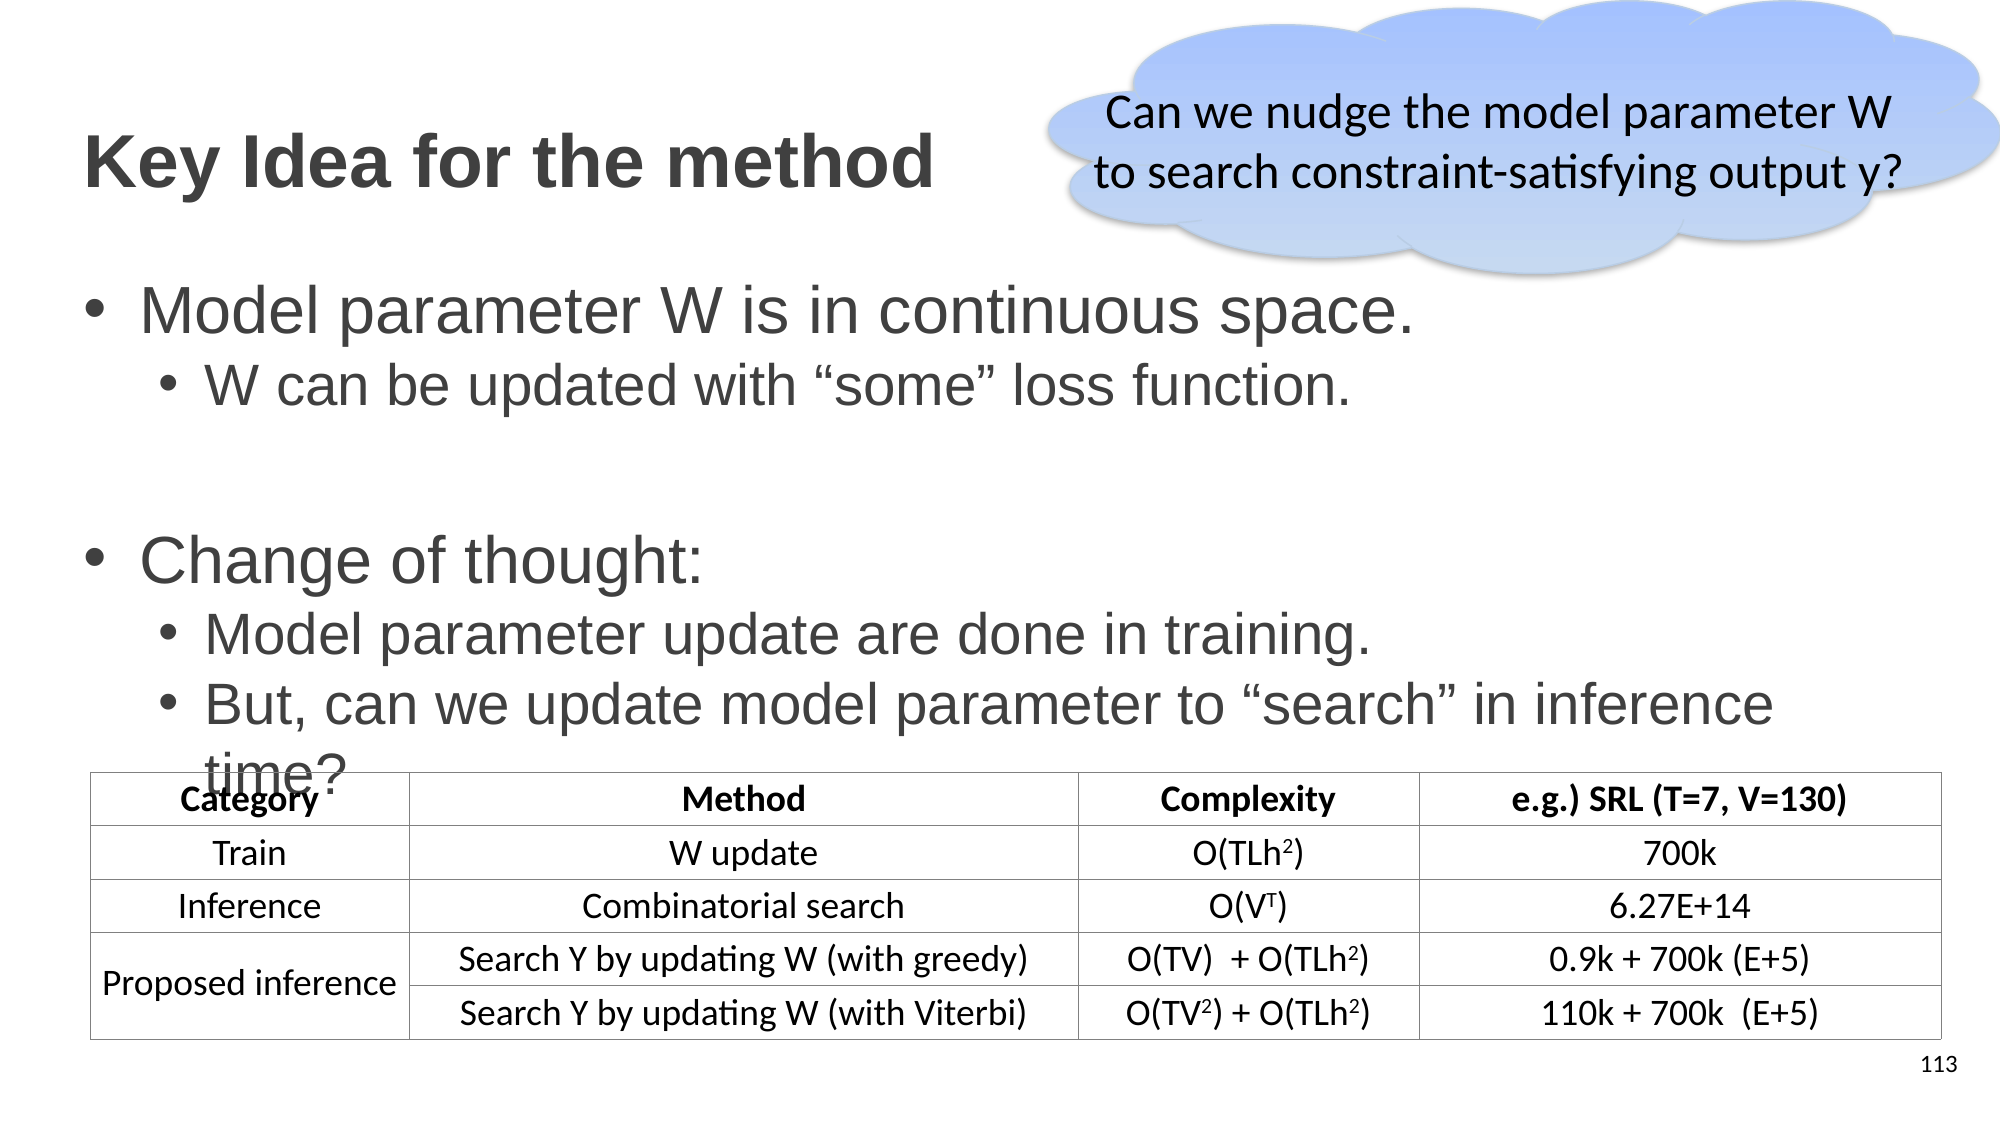

Can we nudge the model parameter W
to search constraint-satisfying output y?
# Key Idea for the method
Model parameter W is in continuous space.
W can be updated with “some” loss function.

Change of thought:
Model parameter update are done in training.
But, can we update model parameter to “search” in inference time?

| Category | Method | Complexity | e.g.) SRL (T=7, V=130) |
| --- | --- | --- | --- |
| Train | W update | O(TLh2) | 700k |
| Inference | Combinatorial search | O(VT) | 6.27E+14 |
| Proposed inference | Search Y by updating W (with greedy) | O(TV) + O(TLh2) | 0.9k + 700k (E+5) |
|  | Search Y by updating W (with Viterbi) | O(TV2) + O(TLh2) | 110k + 700k (E+5) |
113